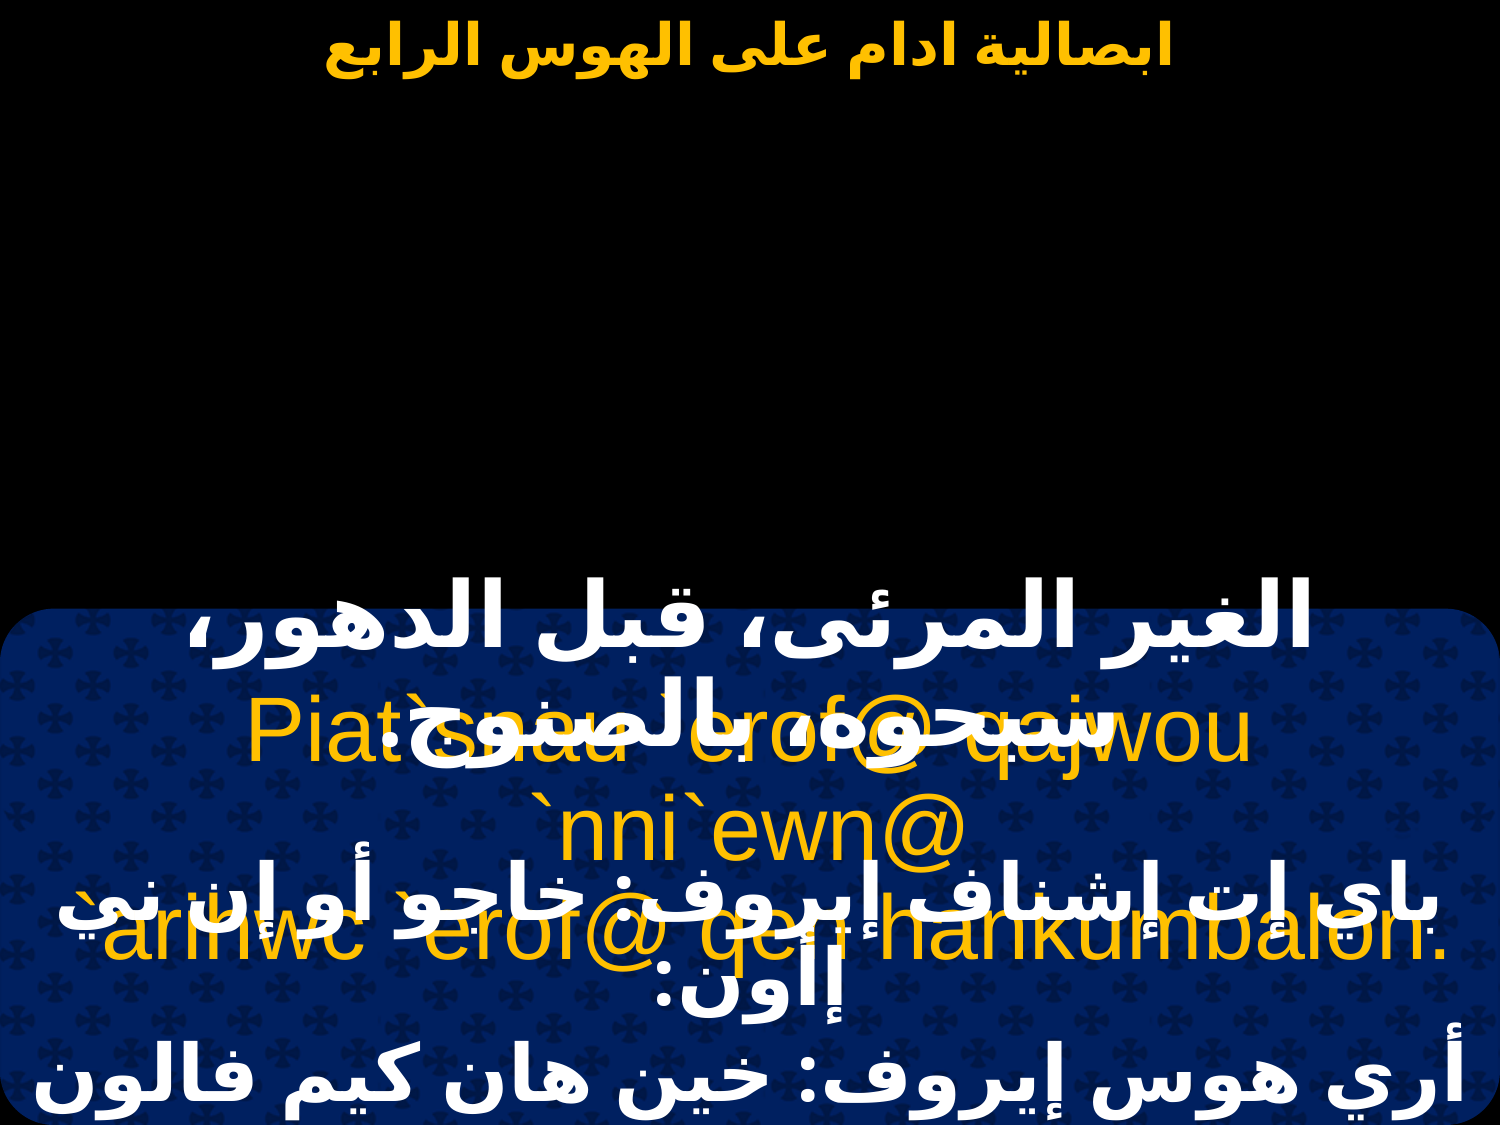

#
الغير المرئى، قبل الدهور، سبحوه، بالصنوج.
Piat`snau `erof@ qajwou `nni`ewn@
 `arihwc `erof@ qen hankumbalon.
باي إت إشناف إيروف: خاجو أو إن ني إأون:
أري هوس إيروف: خين هان كيم فالون